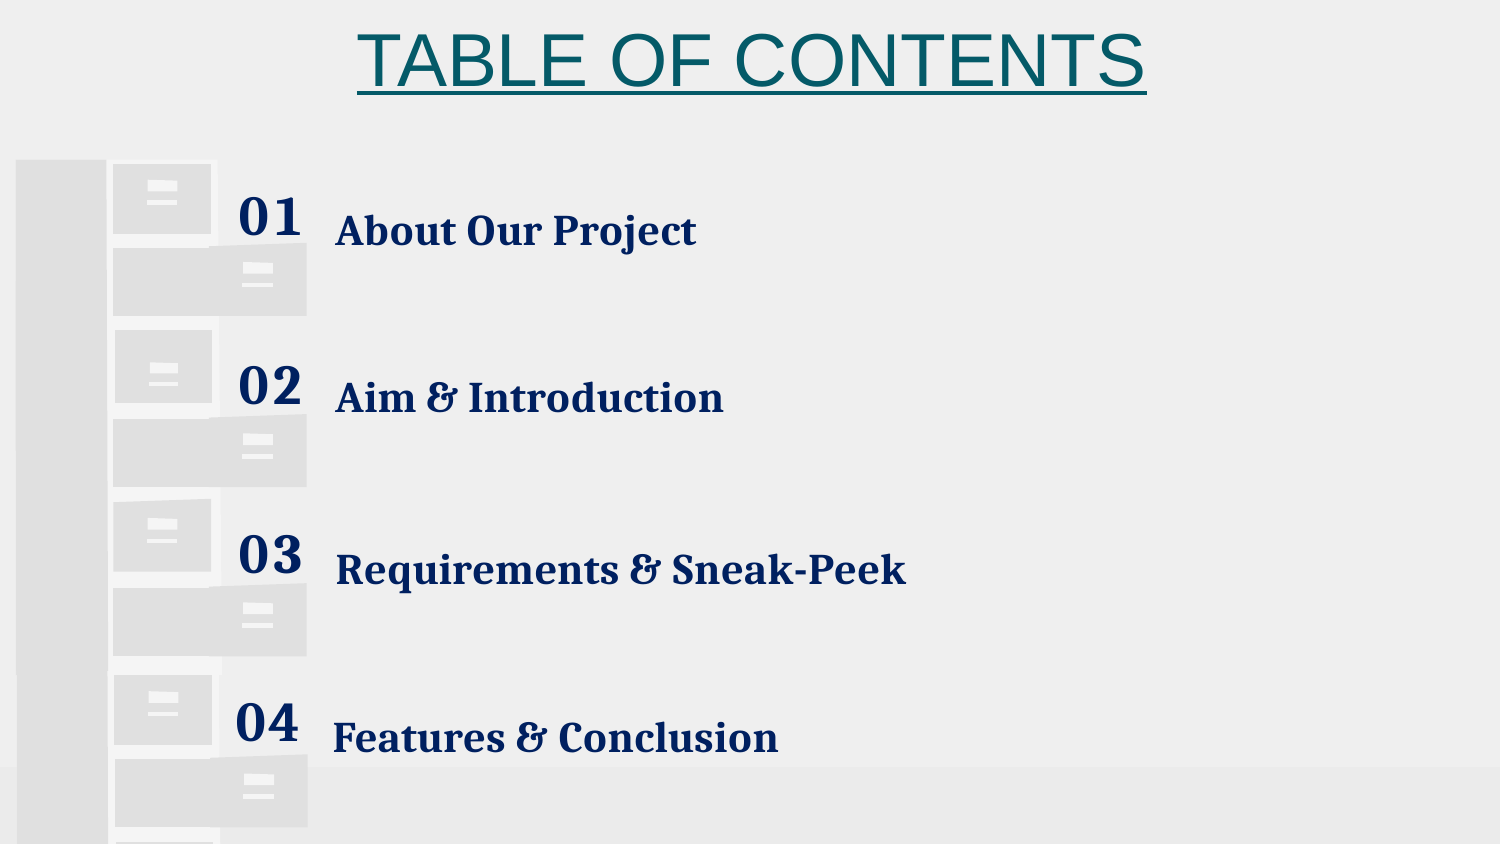

# TABLE OF CONTENTS

01
About Our Project
Aim & Introduction
02
03
Requirements & Sneak-Peek
04
Features & Conclusion